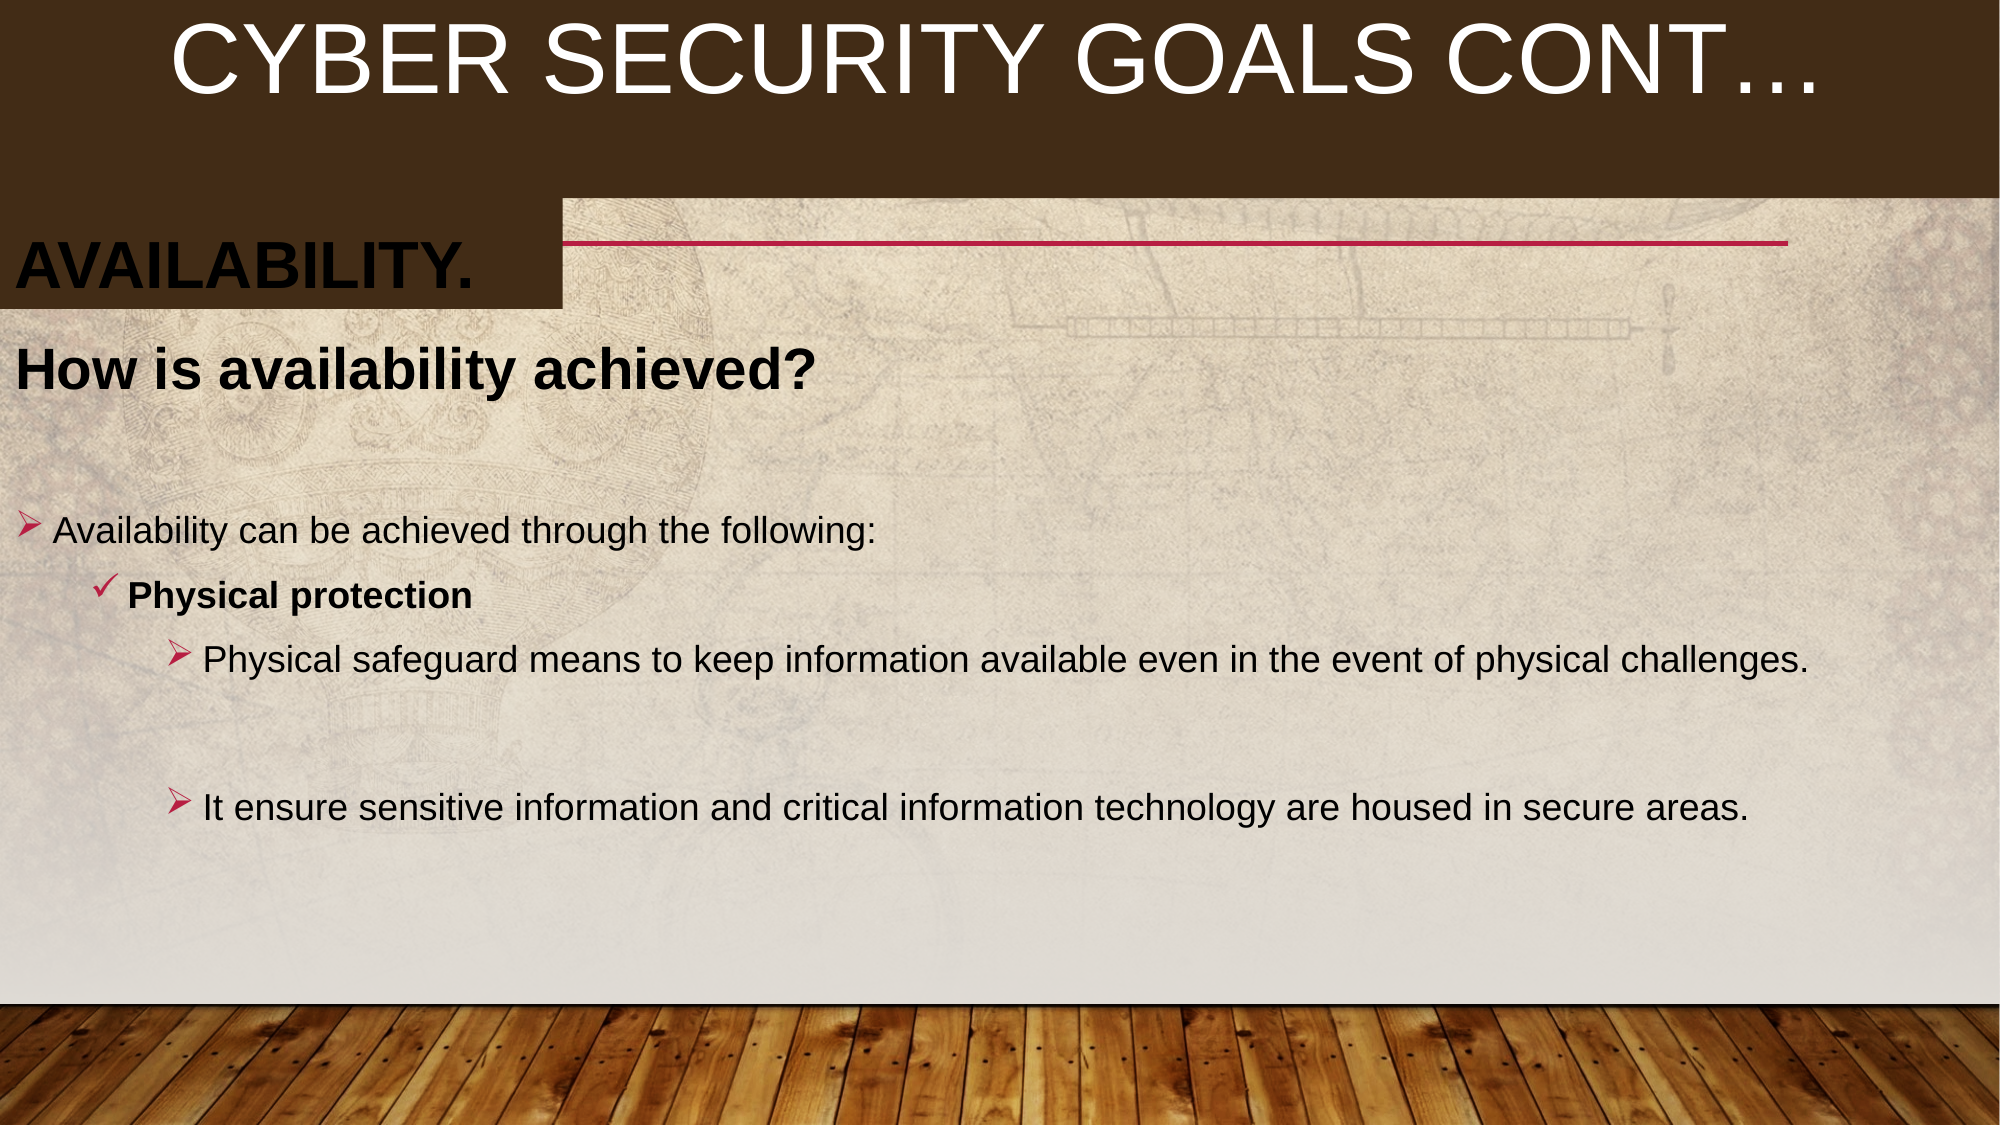

44
# CYBER SECURITY GOALS CONT…
AVAILABILITY.
How is availability achieved?

Availability can be achieved through the following:
Physical protection
Physical safeguard means to keep information available even in the event of physical challenges.

It ensure sensitive information and critical information technology are housed in secure areas.